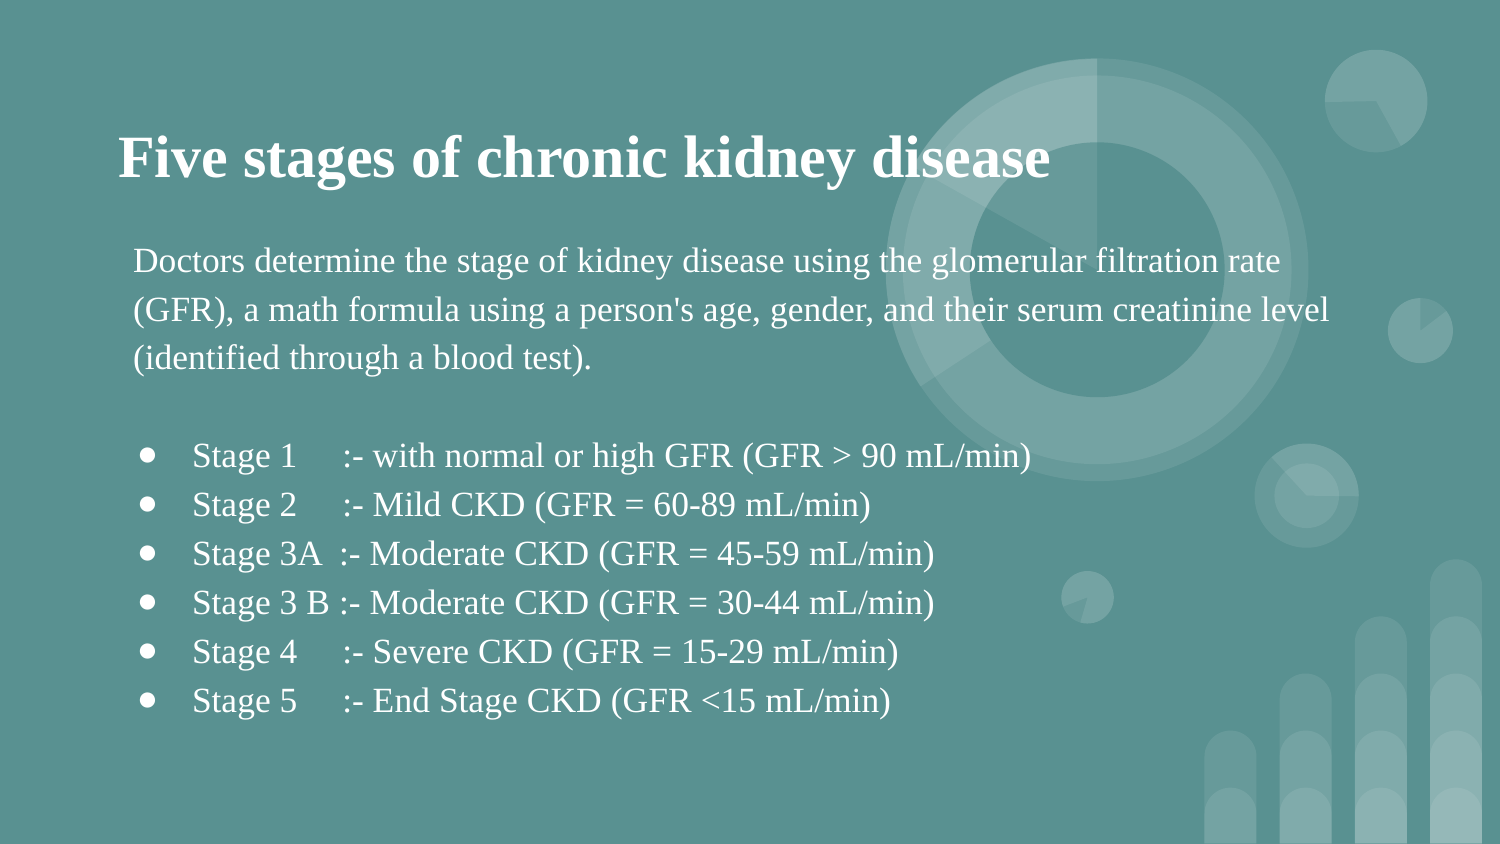

# Five stages of chronic kidney disease
Doctors determine the stage of kidney disease using the glomerular filtration rate (GFR), a math formula using a person's age, gender, and their serum creatinine level (identified through a blood test).

Stage 1     :- with normal or high GFR (GFR > 90 mL/min)
Stage 2     :- Mild CKD (GFR = 60-89 mL/min)
Stage 3A  :- Moderate CKD (GFR = 45-59 mL/min)
Stage 3 B :- Moderate CKD (GFR = 30-44 mL/min)
Stage 4     :- Severe CKD (GFR = 15-29 mL/min)
Stage 5     :- End Stage CKD (GFR <15 mL/min)